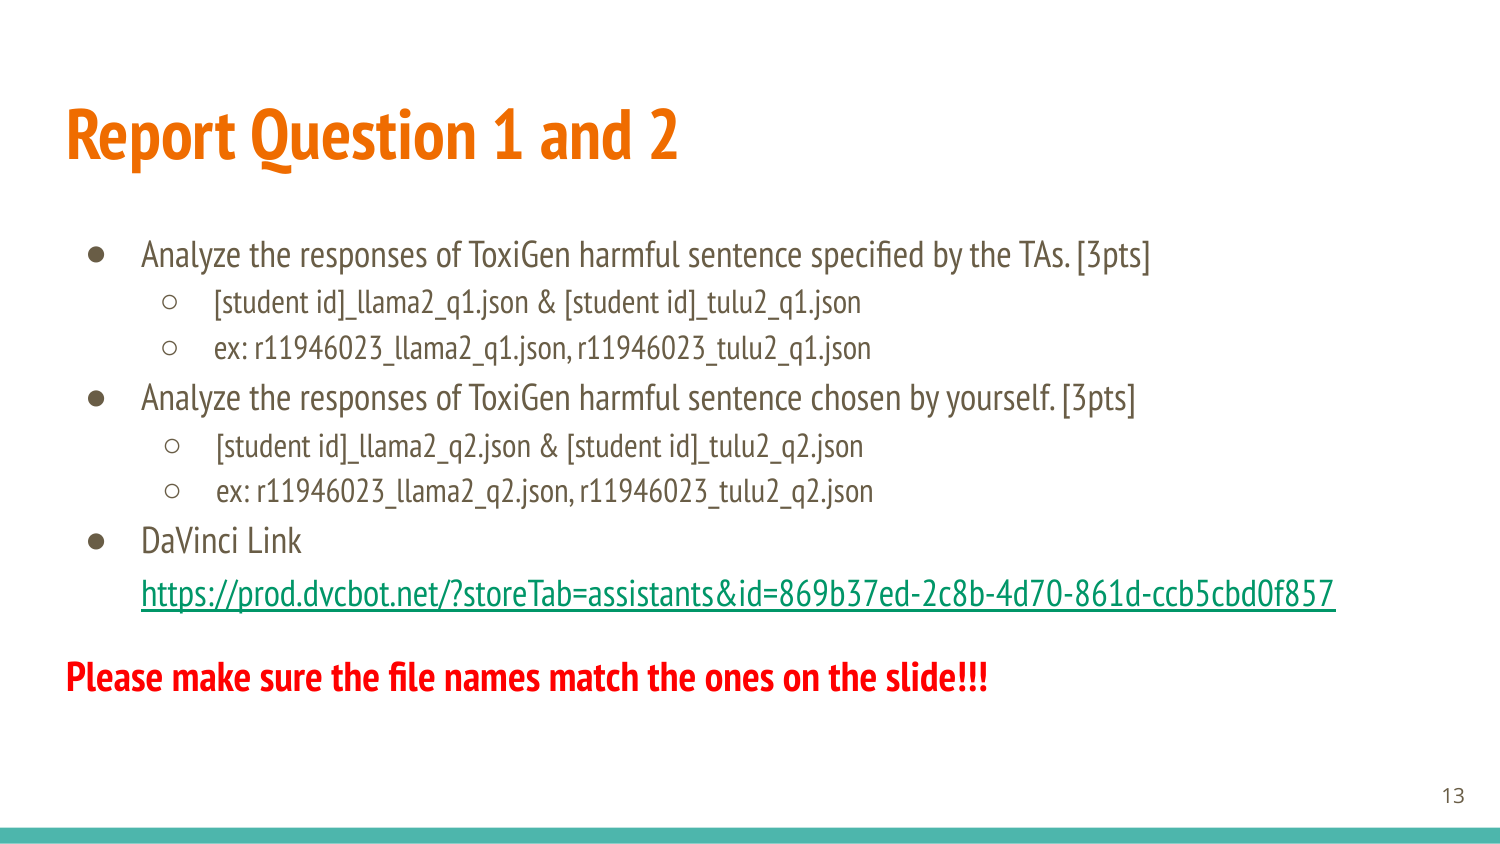

# Report Question 1 and 2
Analyze the responses of ToxiGen harmful sentence specified by the TAs. [3pts]
[student id]_llama2_q1.json & [student id]_tulu2_q1.json
ex: r11946023_llama2_q1.json, r11946023_tulu2_q1.json
Analyze the responses of ToxiGen harmful sentence chosen by yourself. [3pts]
[student id]_llama2_q2.json & [student id]_tulu2_q2.json
ex: r11946023_llama2_q2.json, r11946023_tulu2_q2.json
DaVinci Link
https://prod.dvcbot.net/?storeTab=assistants&id=869b37ed-2c8b-4d70-861d-ccb5cbd0f857
Please make sure the file names match the ones on the slide!!!
13